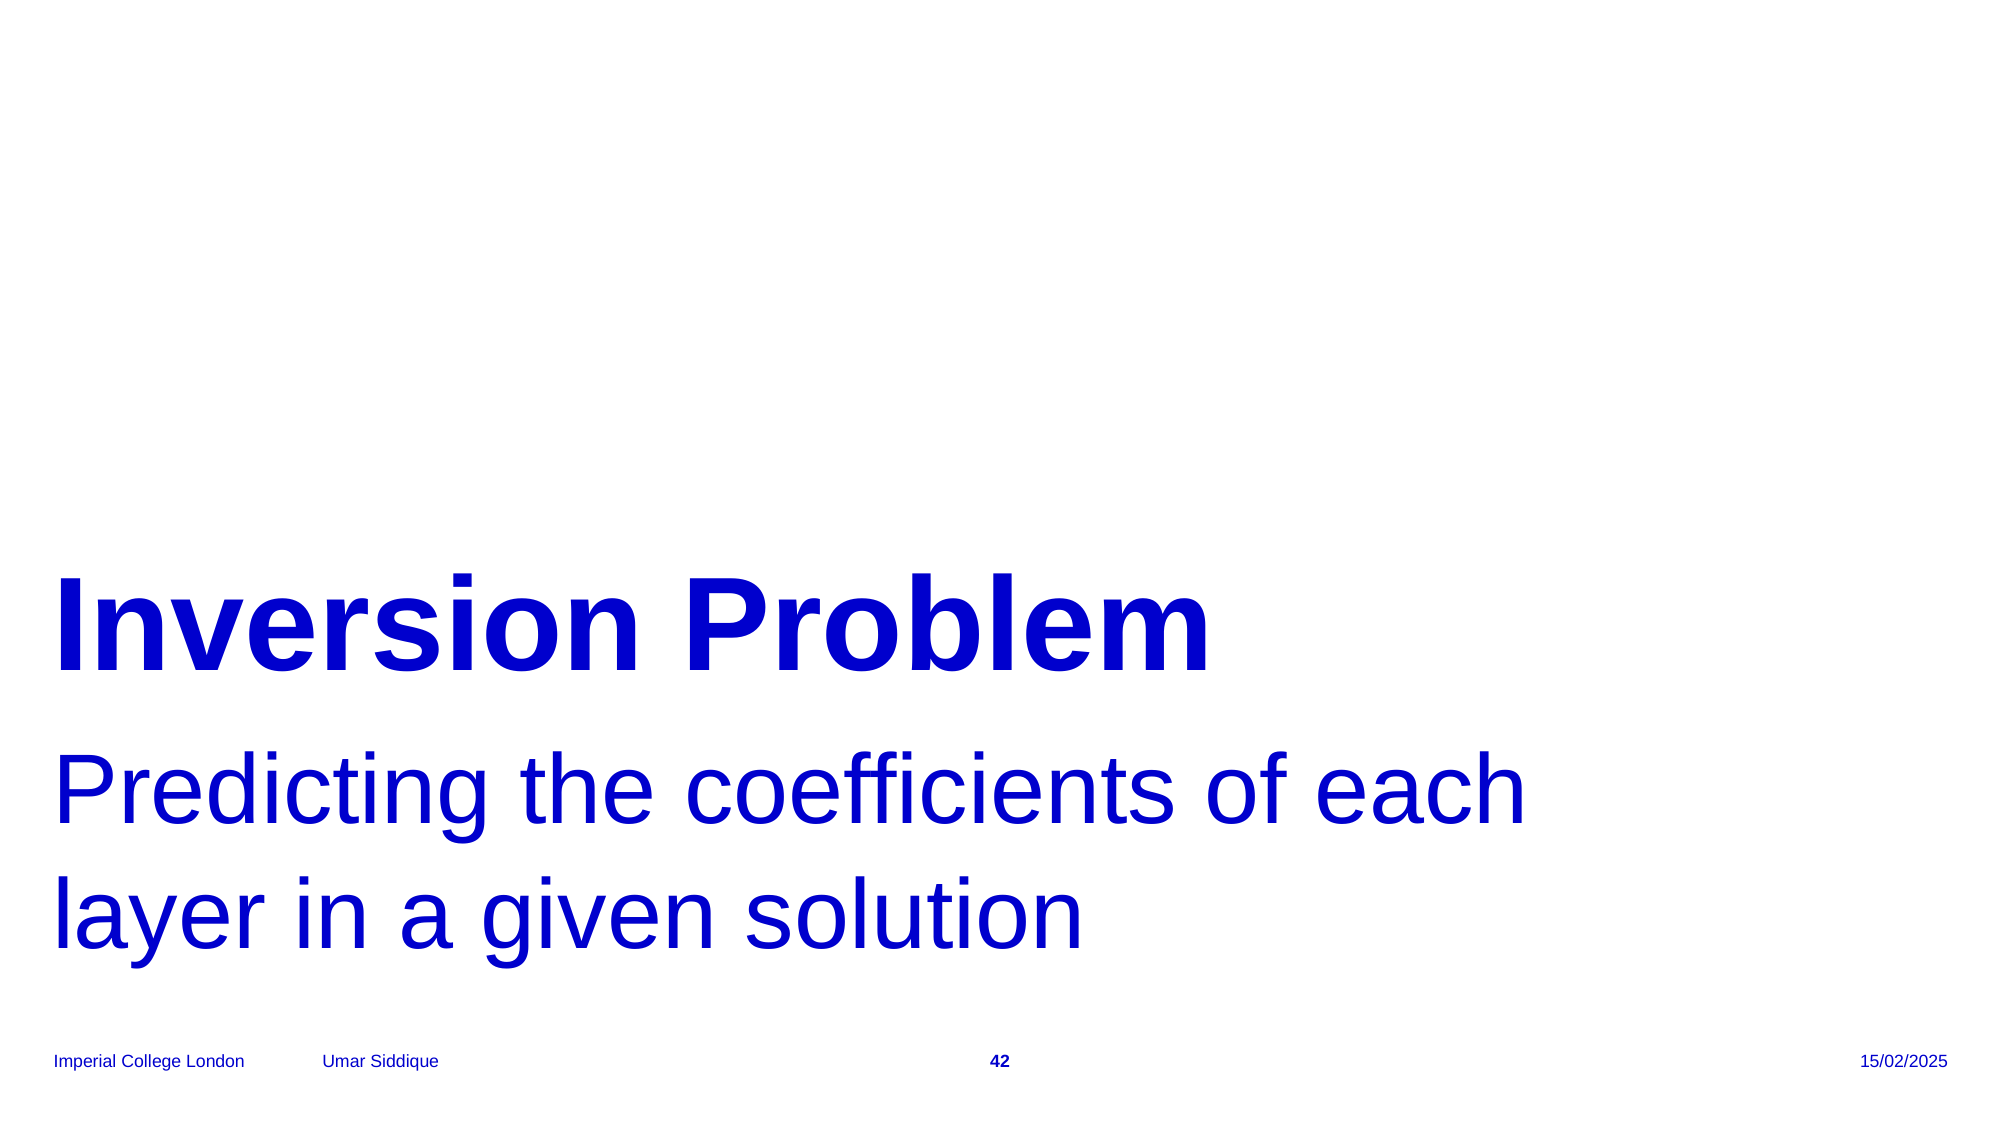

# Inversion Problem
Predicting the coefficients of each layer in a given solution
Umar Siddique
42
15/02/2025